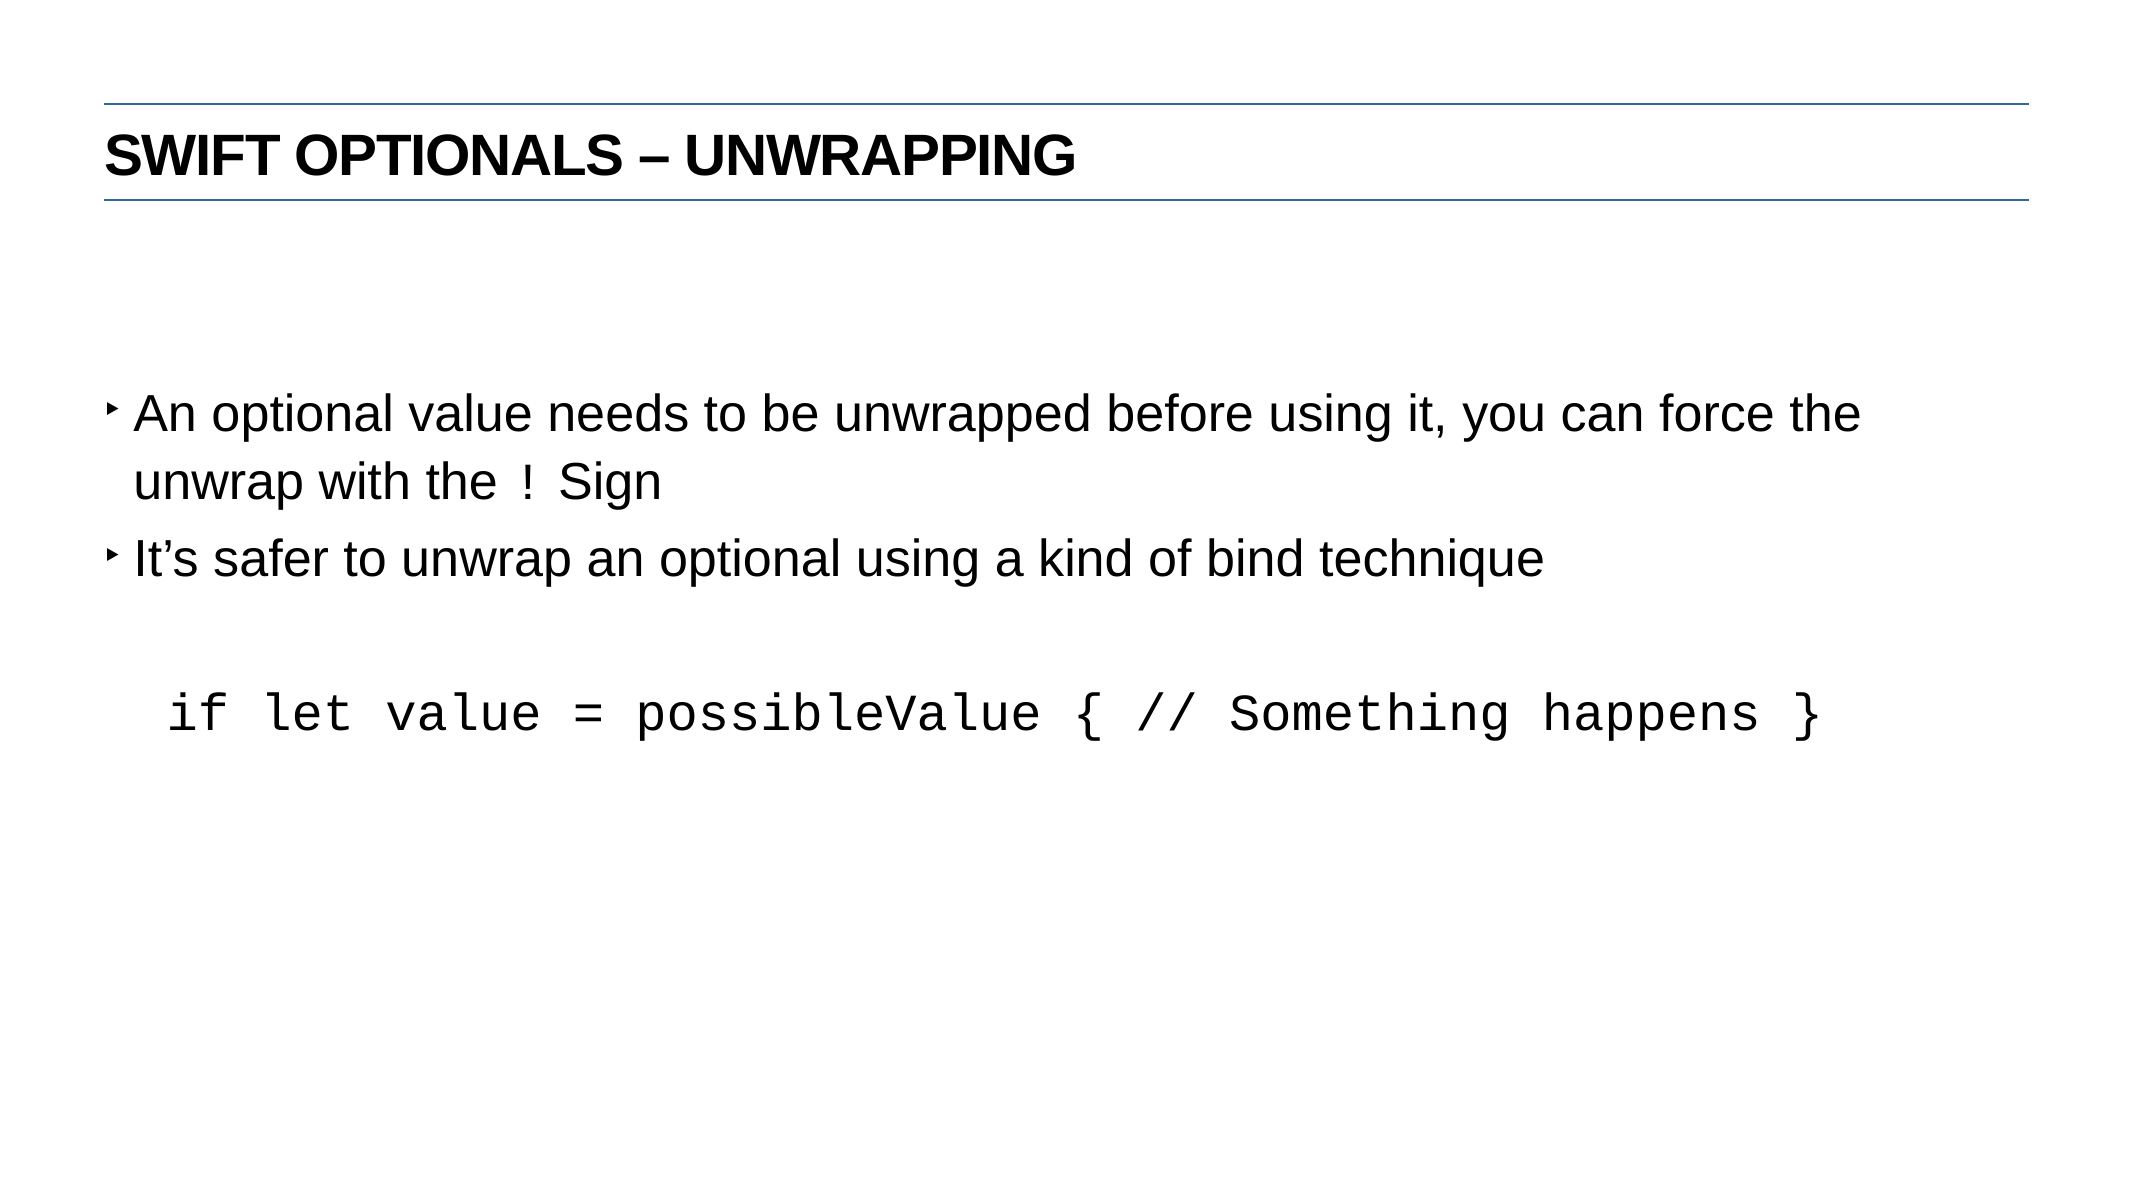

Swift optionals – unwrapping

An optional value needs to be unwrapped before using it, you can force the unwrap with the ! Sign
It’s safer to unwrap an optional using a kind of bind technique

if let value = possibleValue { // Something happens }